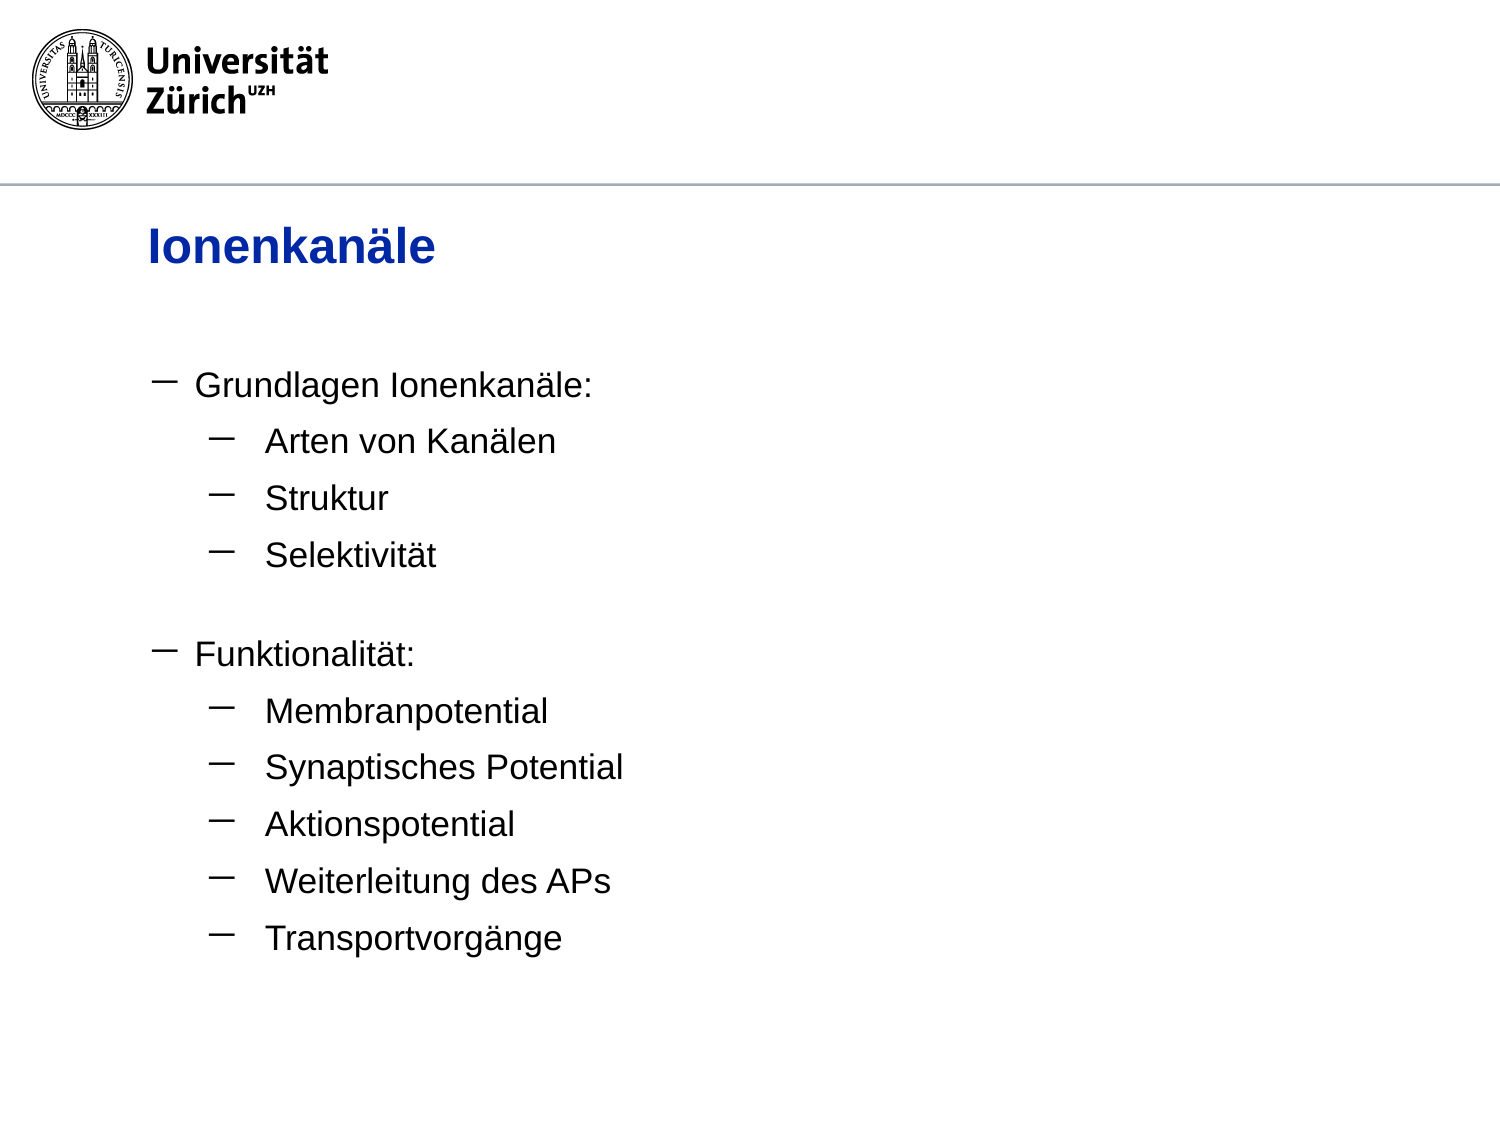

# Ionenkanäle
Grundlagen Ionenkanäle:
Arten von Kanälen
Struktur
Selektivität
Funktionalität:
Membranpotential
Synaptisches Potential
Aktionspotential
Weiterleitung des APs
Transportvorgänge